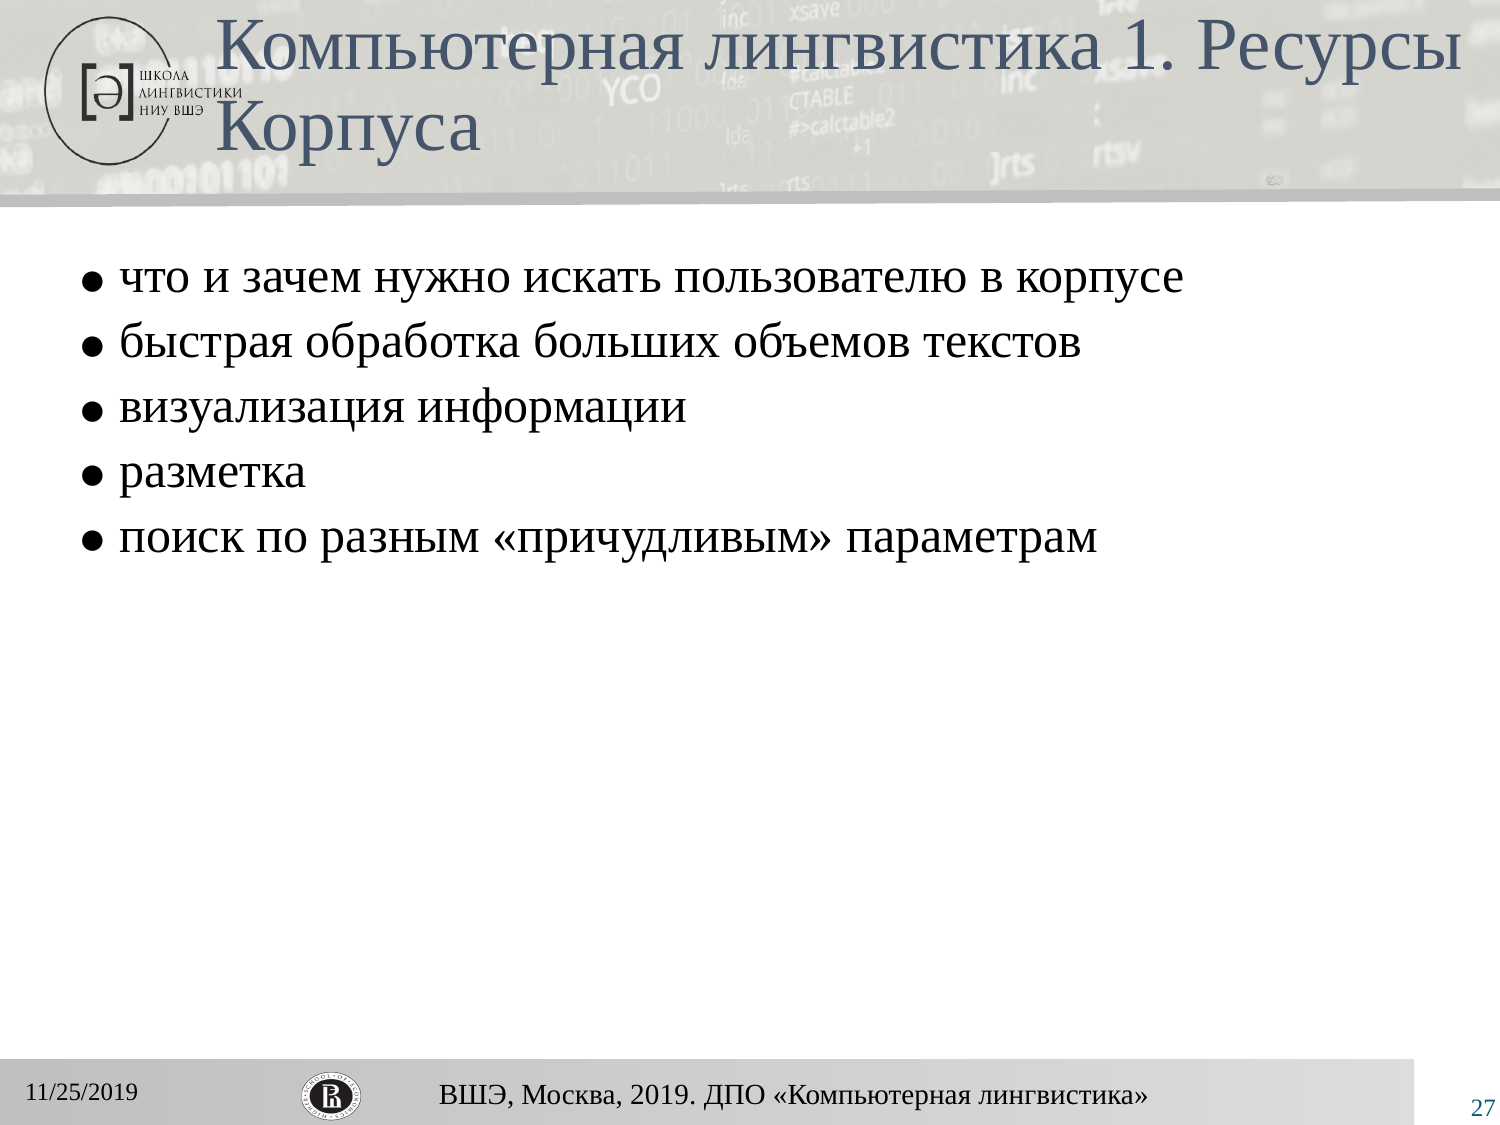

# Компьютерная лингвистика 1. Ресурсы Корпуса
 что и зачем нужно искать пользователю в корпусе
 быстрая обработка больших объемов текстов
 визуализация информации
 разметка
 поиск по разным «причудливым» параметрам
11/25/2019
27